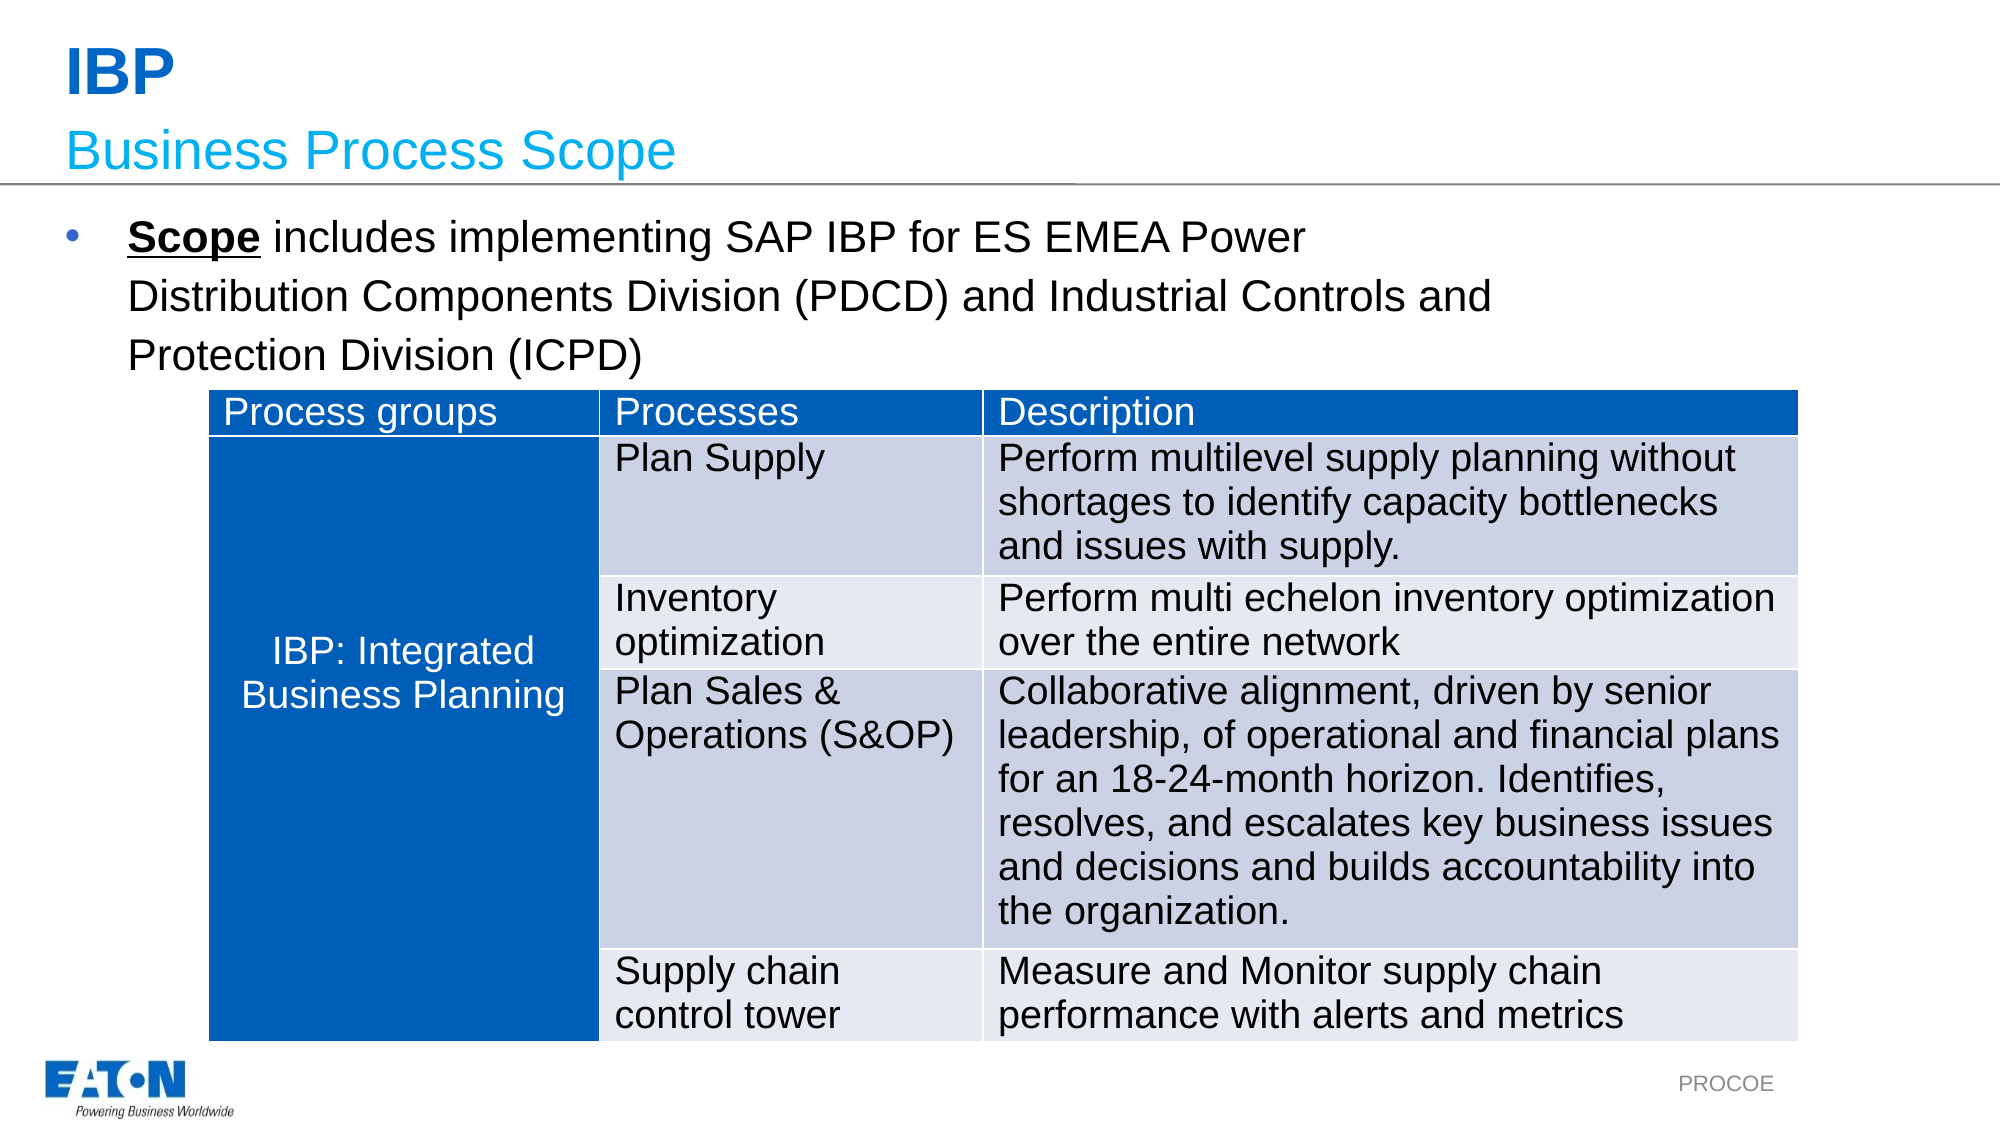

# IBP
Business Process Scope

Scope includes implementing SAP IBP for ES EMEA Power Distribution Components Division (PDCD) and Industrial Controls and Protection Division (ICPD)
| Process groups | Processes | Description |
| --- | --- | --- |
| IBP: Integrated Business Planning | Plan Supply | Perform multilevel supply planning without shortages to identify capacity bottlenecks and issues with supply. |
|  | Inventory optimization | Perform multi echelon inventory optimization over the entire network |
|  | Plan Sales & Operations (S&OP) | Collaborative alignment, driven by senior leadership, of operational and financial plans for an 18-24-month horizon. Identifies, resolves, and escalates key business issues and decisions and builds accountability into the organization. |
|  | Supply chain control tower | Measure and Monitor supply chain performance with alerts and metrics |